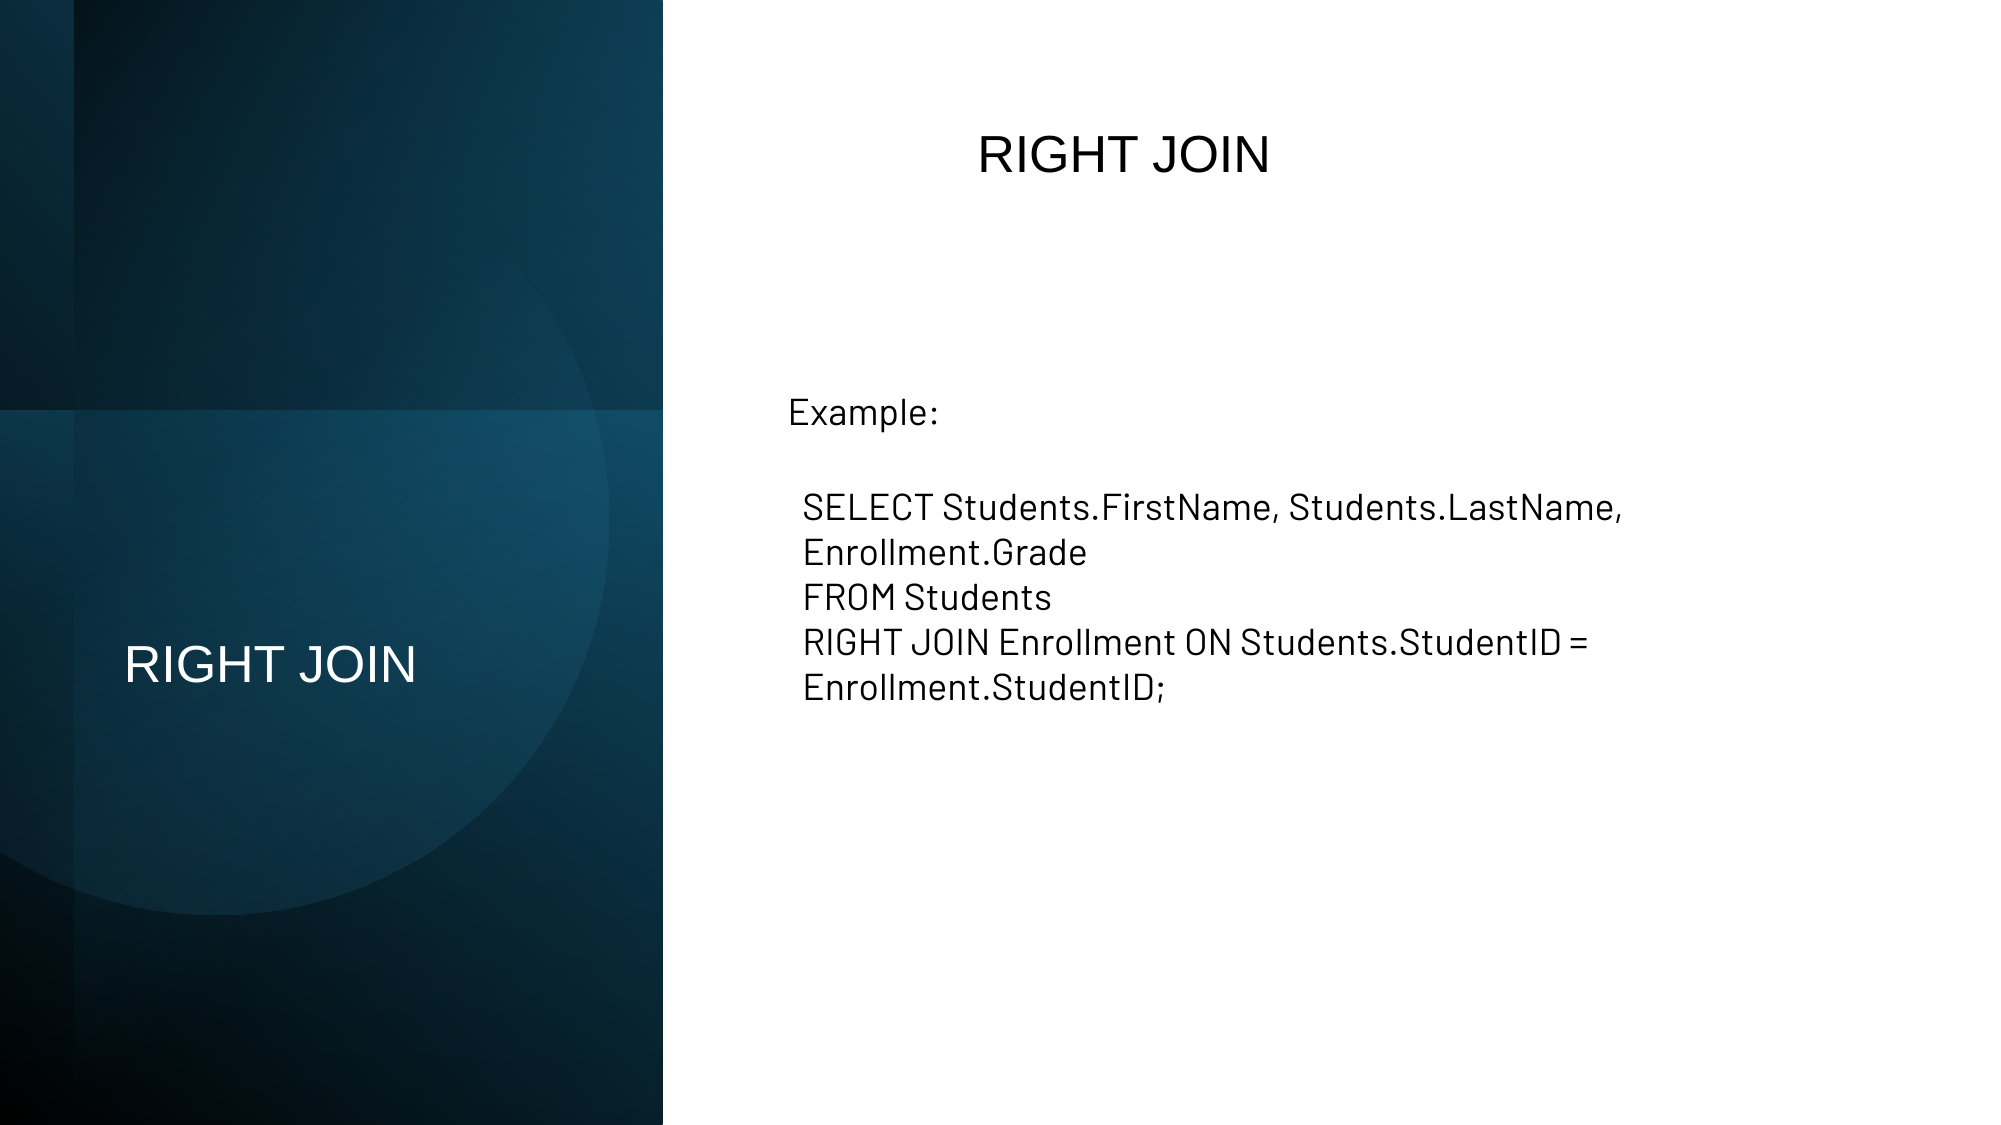

RIGHT JOIN

Example:

SELECT Students.FirstName, Students.LastName, Enrollment.Grade
FROM Students
RIGHT JOIN Enrollment ON Students.StudentID = Enrollment.StudentID;
RIGHT JOIN